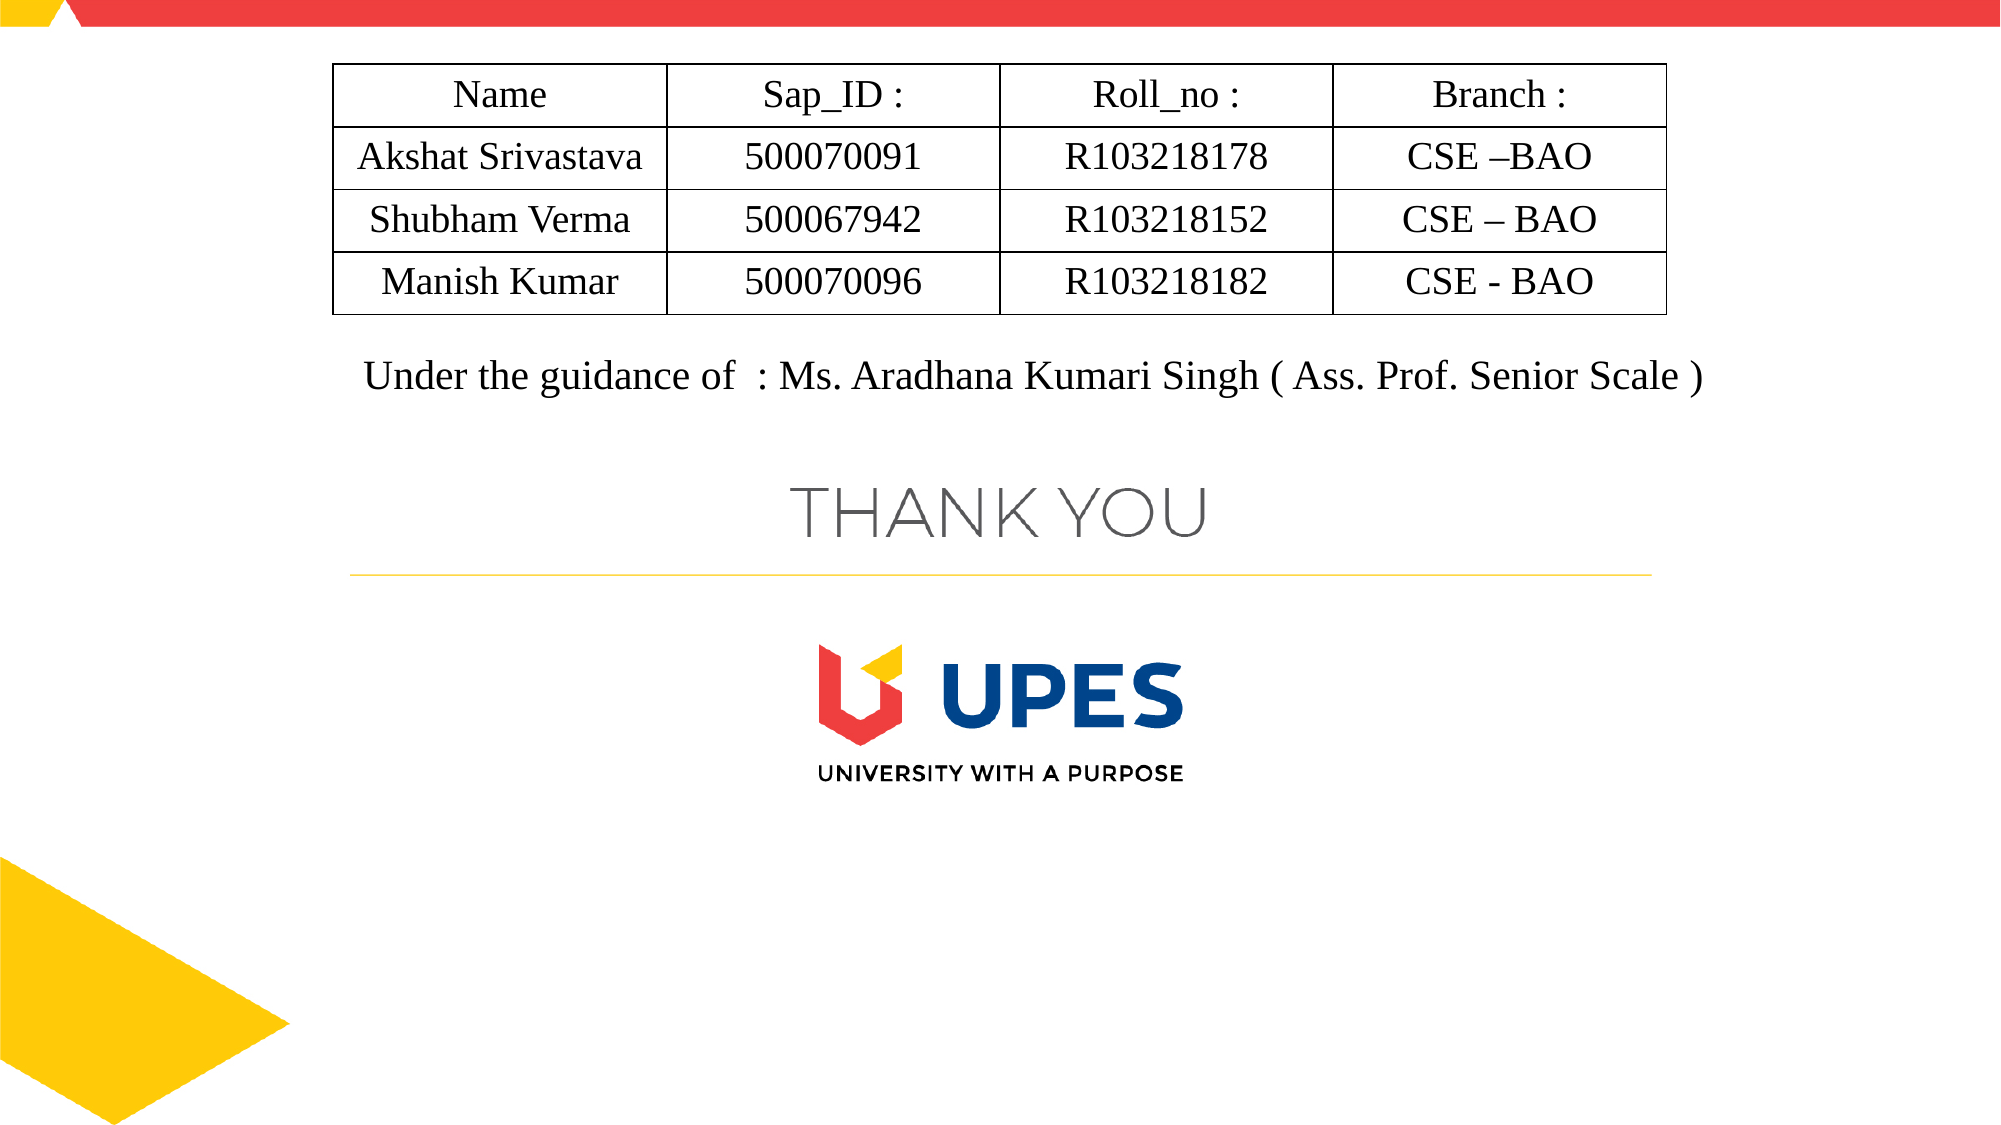

| Name | Sap\_ID : | Roll\_no : | Branch : |
| --- | --- | --- | --- |
| Akshat Srivastava | 500070091 | R103218178 | CSE –BAO |
| Shubham Verma | 500067942 | R103218152 | CSE – BAO |
| Manish Kumar | 500070096 | R103218182 | CSE - BAO |
Under the guidance of  : Ms. Aradhana Kumari Singh ( Ass. Prof. Senior Scale )